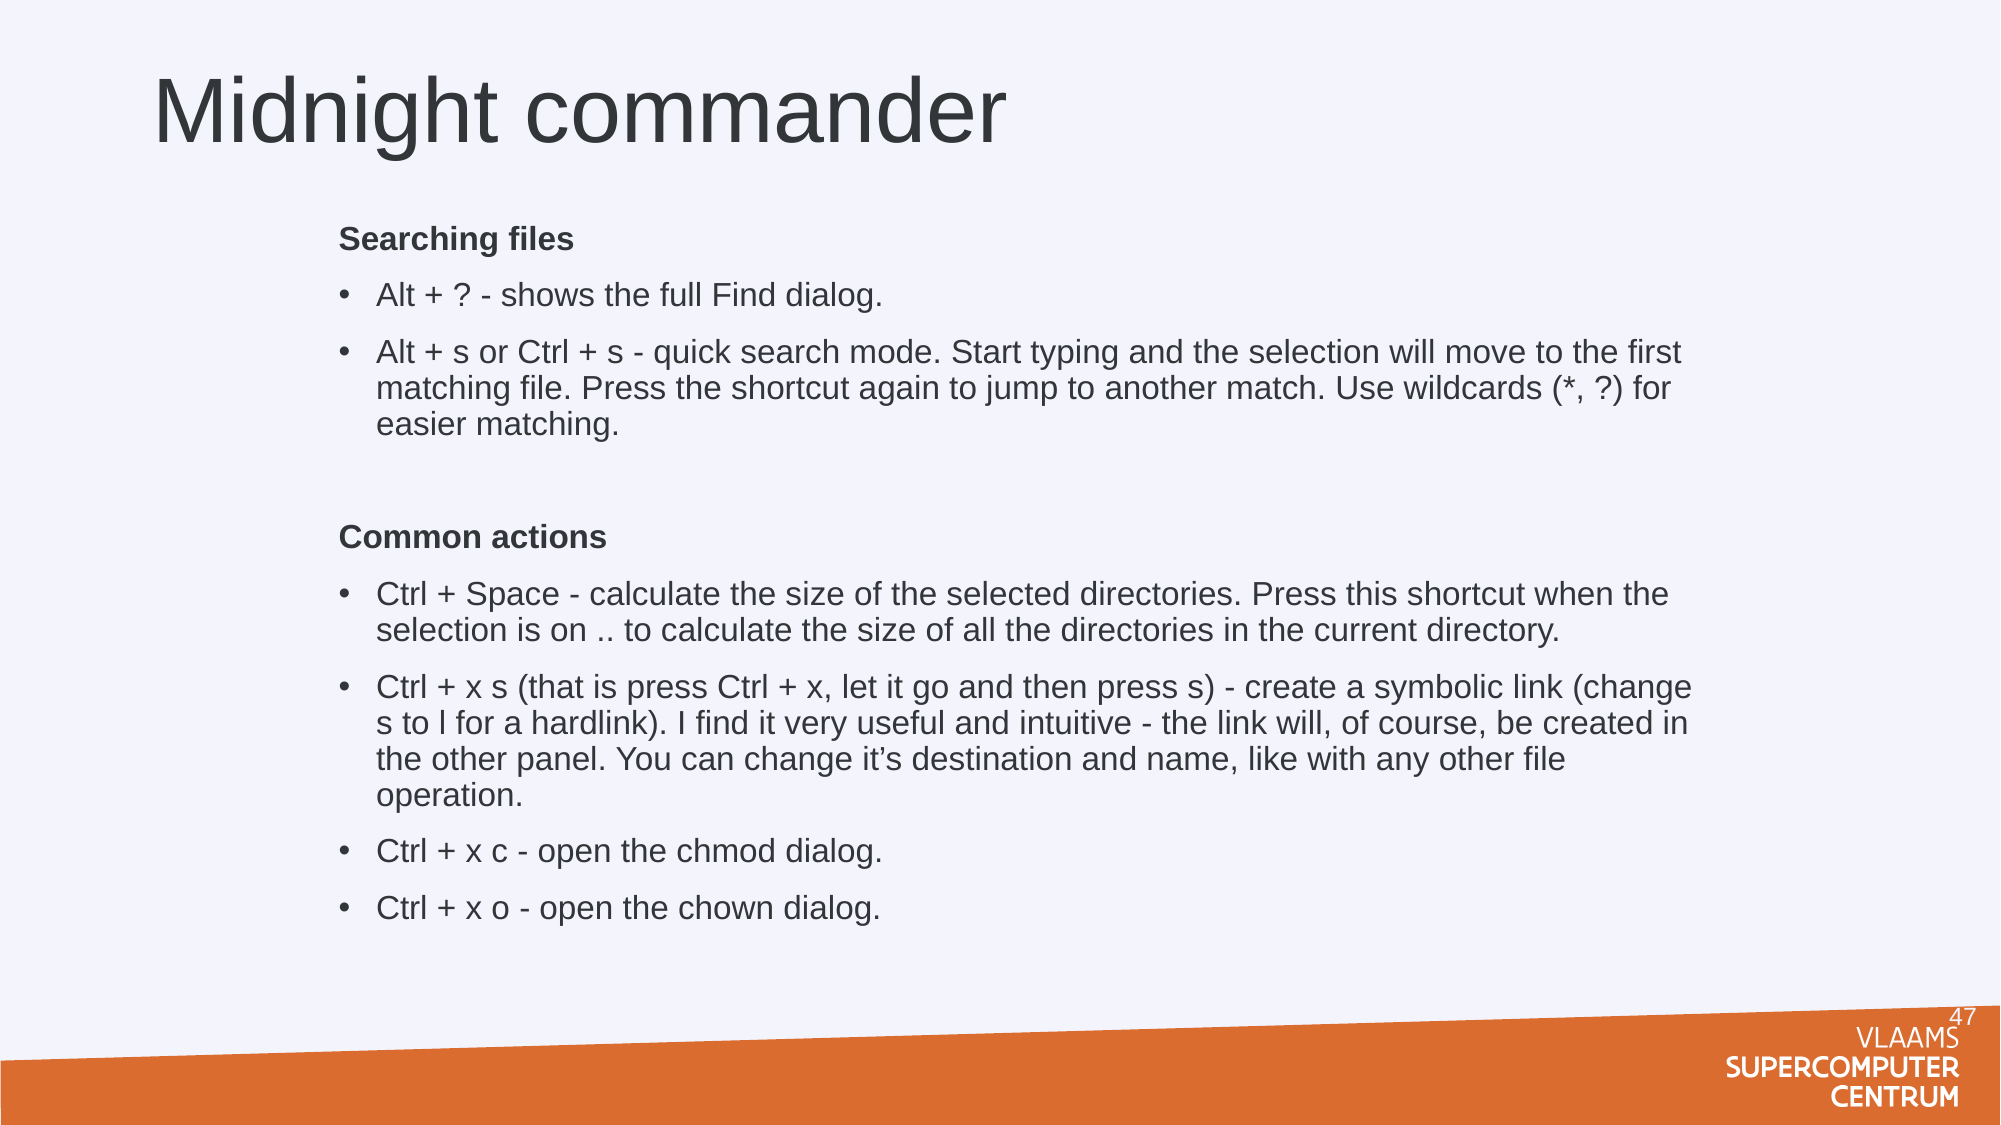

# Midnight commander
Searching files
Alt + ? - shows the full Find dialog.
Alt + s or Ctrl + s - quick search mode. Start typing and the selection will move to the first matching file. Press the shortcut again to jump to another match. Use wildcards (*, ?) for easier matching.

Common actions
Ctrl + Space - calculate the size of the selected directories. Press this shortcut when the selection is on .. to calculate the size of all the directories in the current directory.
Ctrl + x s (that is press Ctrl + x, let it go and then press s) - create a symbolic link (change s to l for a hardlink). I find it very useful and intuitive - the link will, of course, be created in the other panel. You can change it’s destination and name, like with any other file operation.
Ctrl + x c - open the chmod dialog.
Ctrl + x o - open the chown dialog.

47